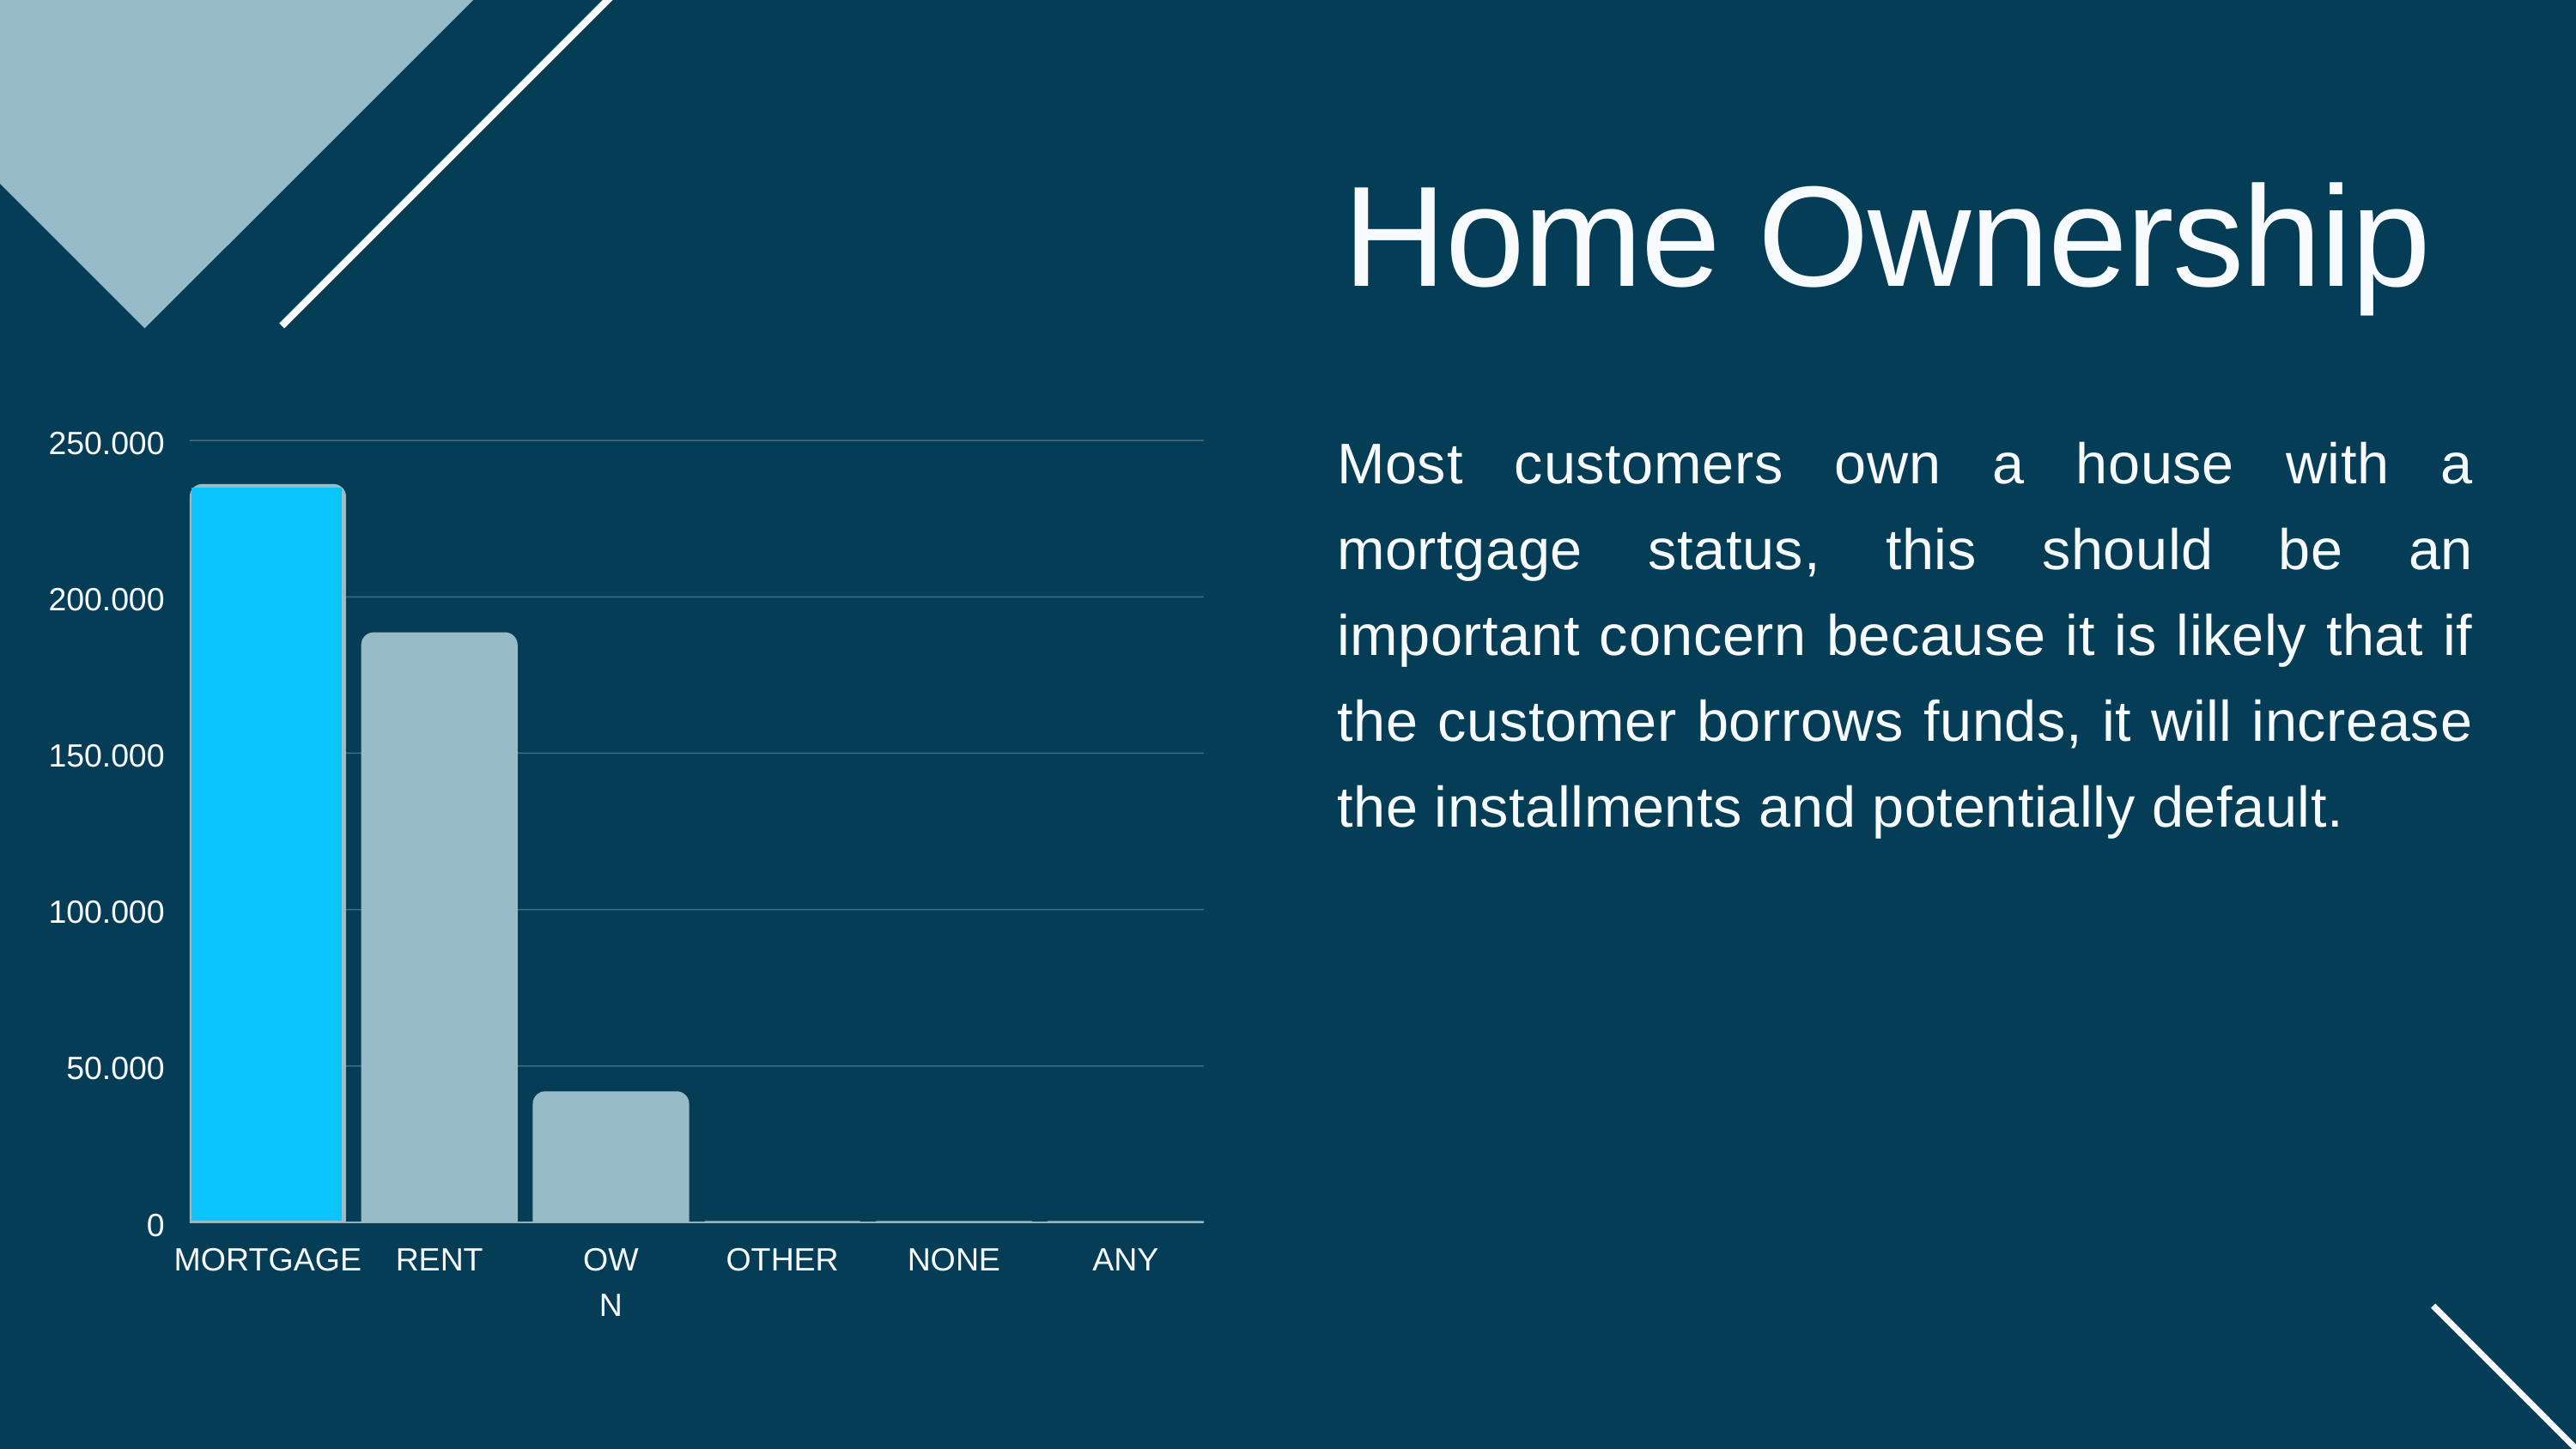

Home Ownership
Most customers own a house with a mortgage status, this should be an important concern because it is likely that if the customer borrows funds, it will increase the installments and potentially default.
250.000

200.000
150.000
100.000
50.000
0
MORTGAGE
RENT
OWN
OTHER
NONE
ANY